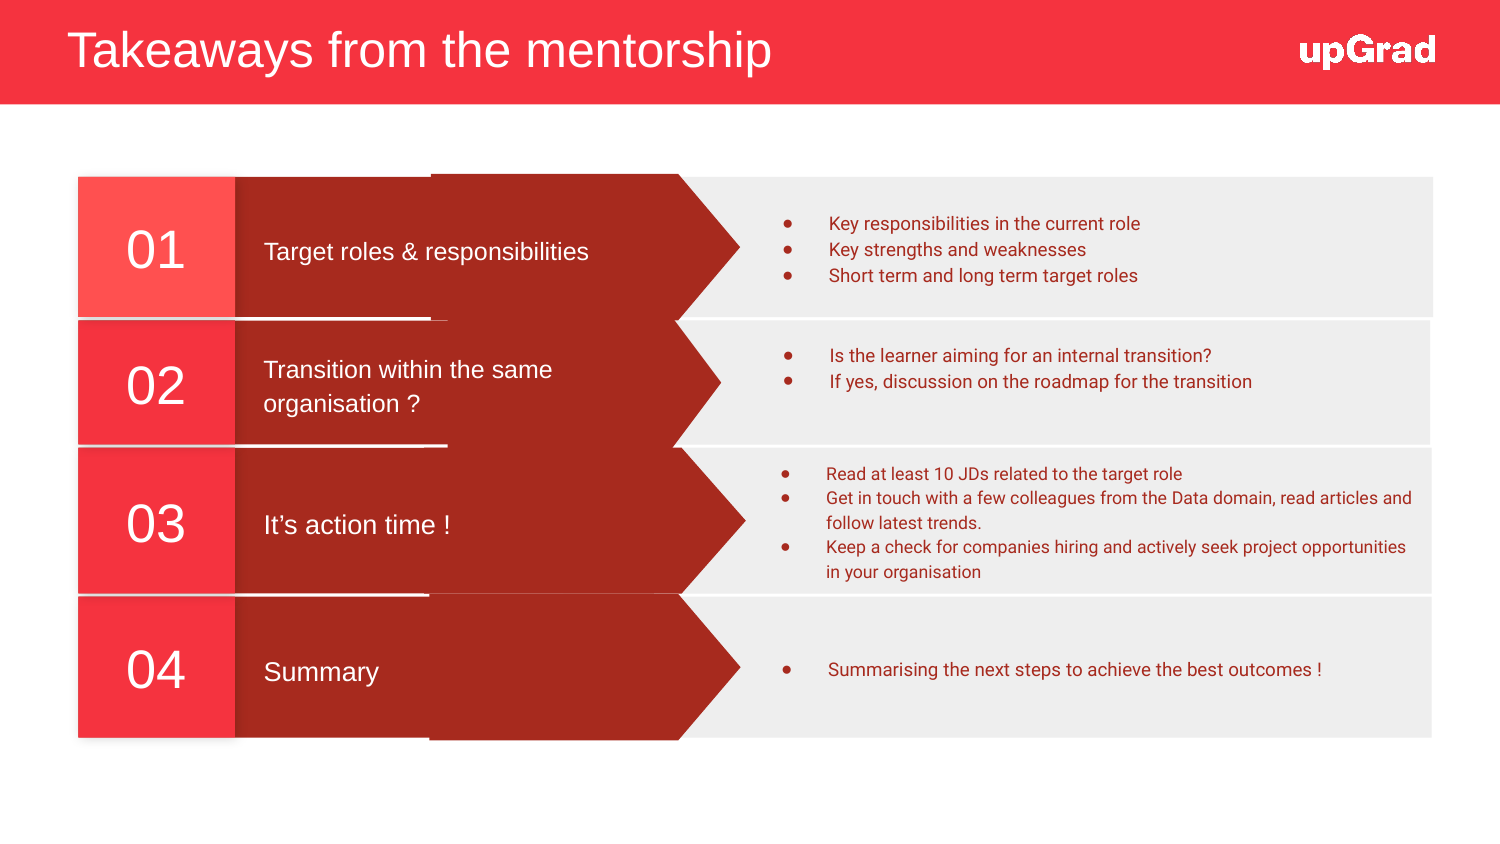

# Takeaways from the mentorship

01

Key responsibilities in the current role
Key strengths and weaknesses
Short term and long term target roles
Target roles & responsibilities

Is the learner aiming for an internal transition?
If yes, discussion on the roadmap for the transition

02

Transition within the same organisation ?

03

Read at least 10 JDs related to the target role
Get in touch with a few colleagues from the Data domain, read articles and follow latest trends.
Keep a check for companies hiring and actively seek project opportunities in your organisation
It’s action time !

04

Summarising the next steps to achieve the best outcomes !
Summary